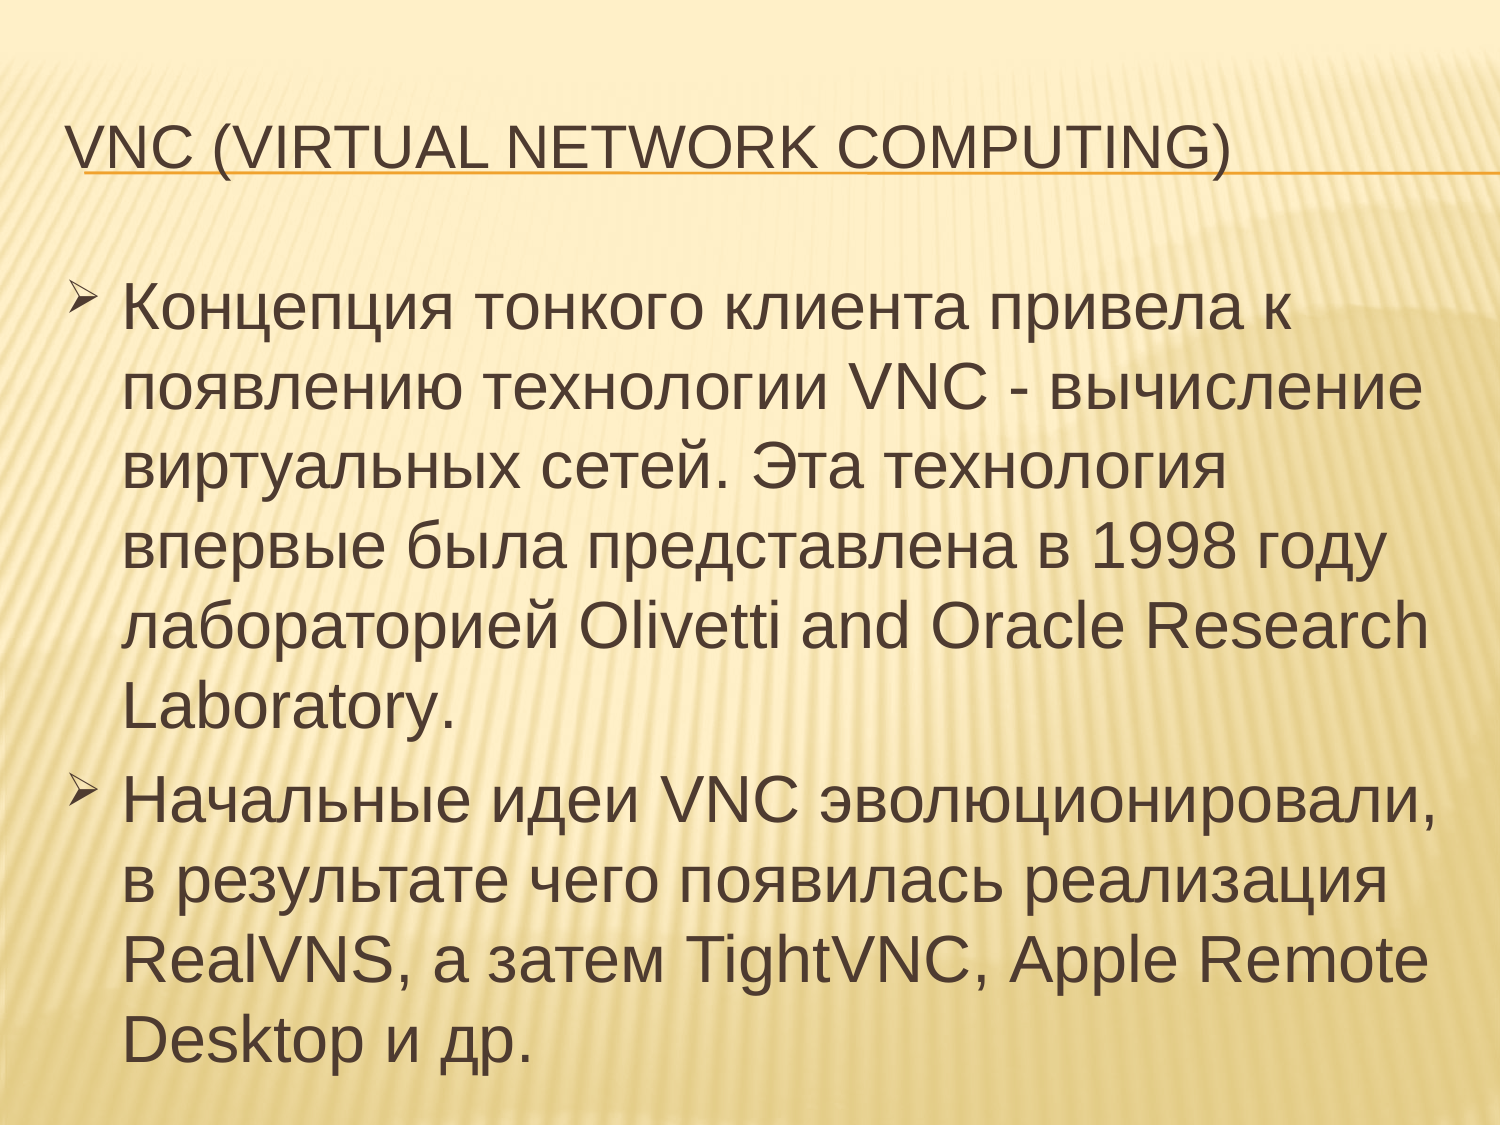

# VNC (Virtual Network Computing)
Концепция тонкого клиента привела к появлению технологии VNC - вычисление виртуальных сетей. Эта технология впервые была представлена в 1998 году лабораторией Olivetti and Oracle Research Laboratory.
Начальные идеи VNC эволюционировали, в результате чего появилась реализация RealVNS, а затем TightVNC, Apple Remote Desktop и др.